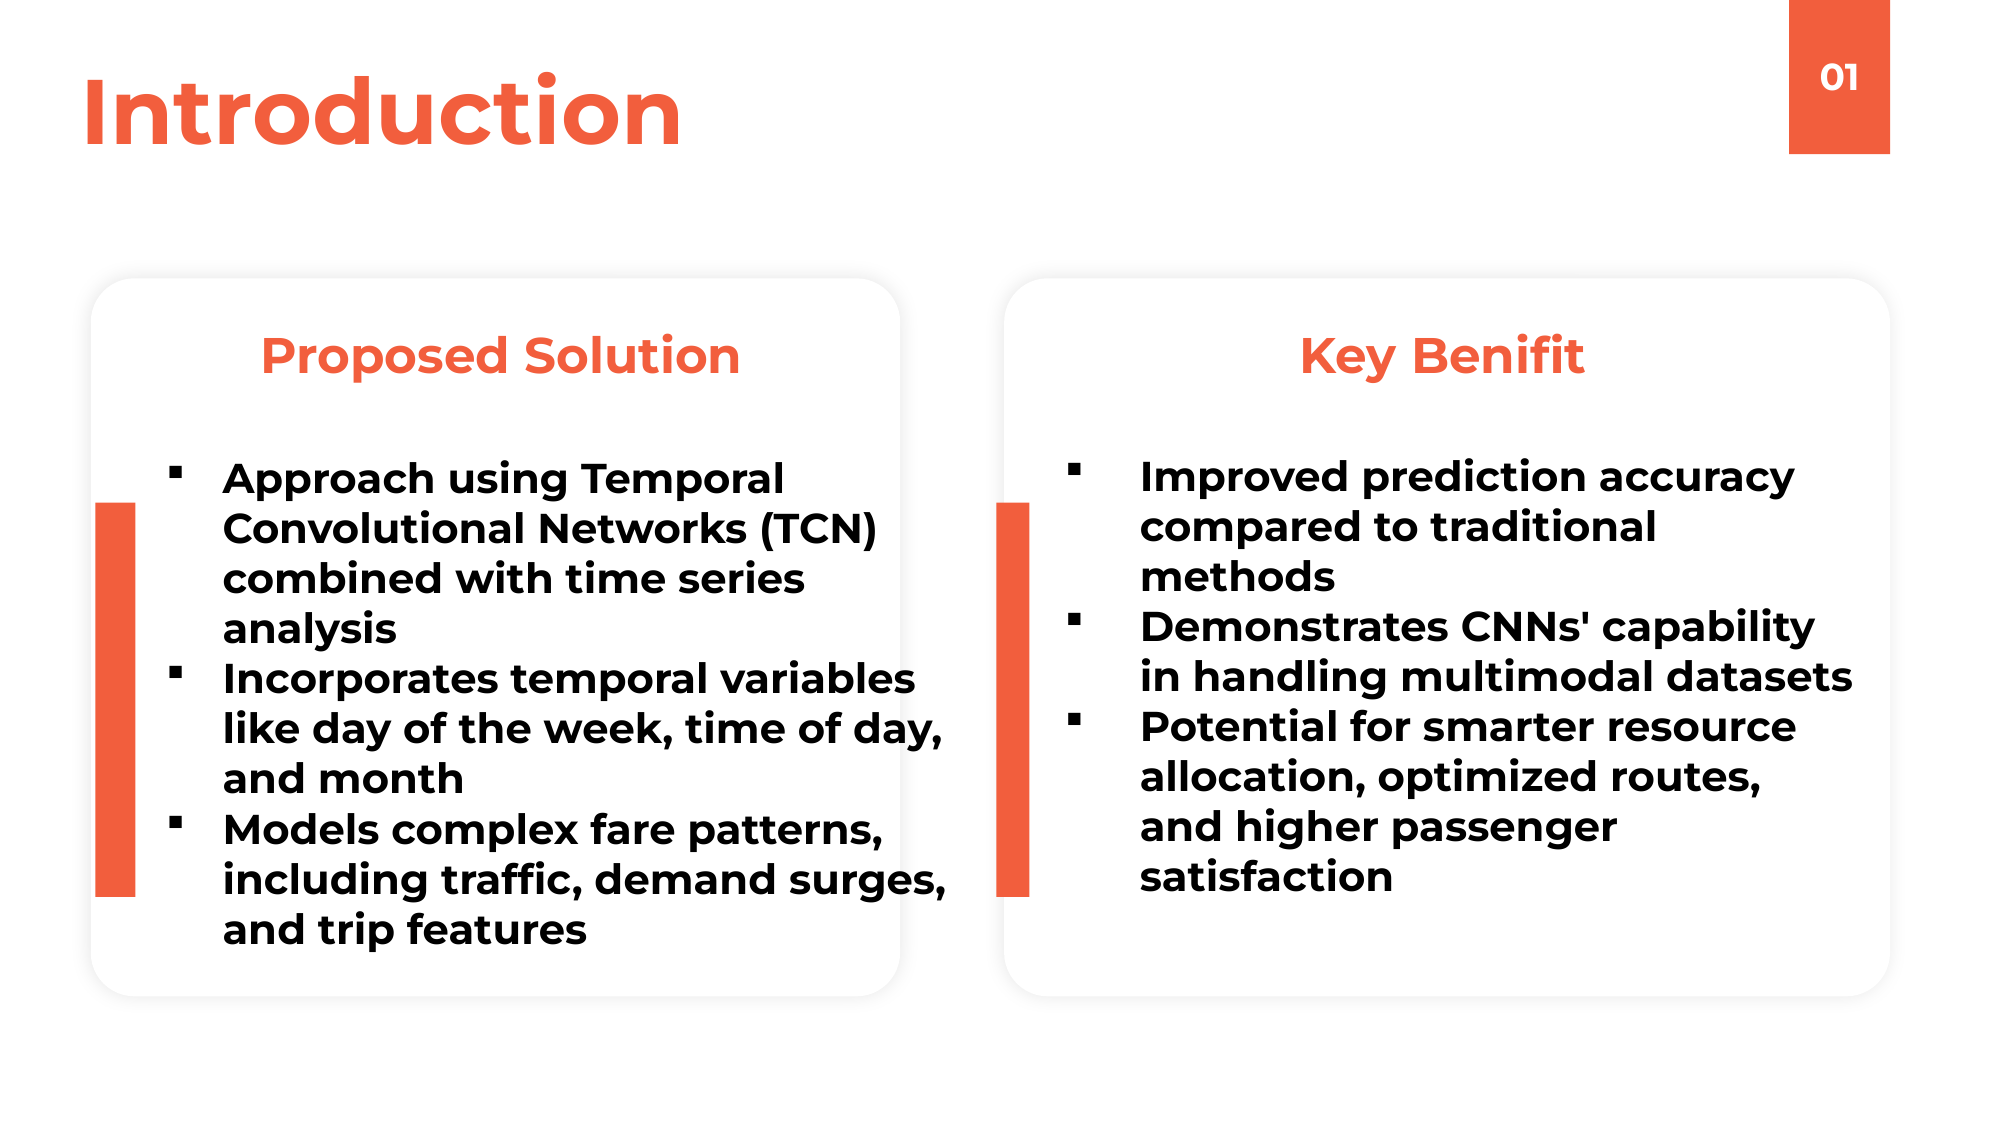

01
Introduction

Proposed Solution
Key Benifit
Improved prediction accuracy compared to traditional methods
Demonstrates CNNs' capability in handling multimodal datasets
Potential for smarter resource allocation, optimized routes, and higher passenger satisfaction
Approach using Temporal Convolutional Networks (TCN) combined with time series analysis
Incorporates temporal variables like day of the week, time of day, and month
Models complex fare patterns, including traffic, demand surges, and trip features